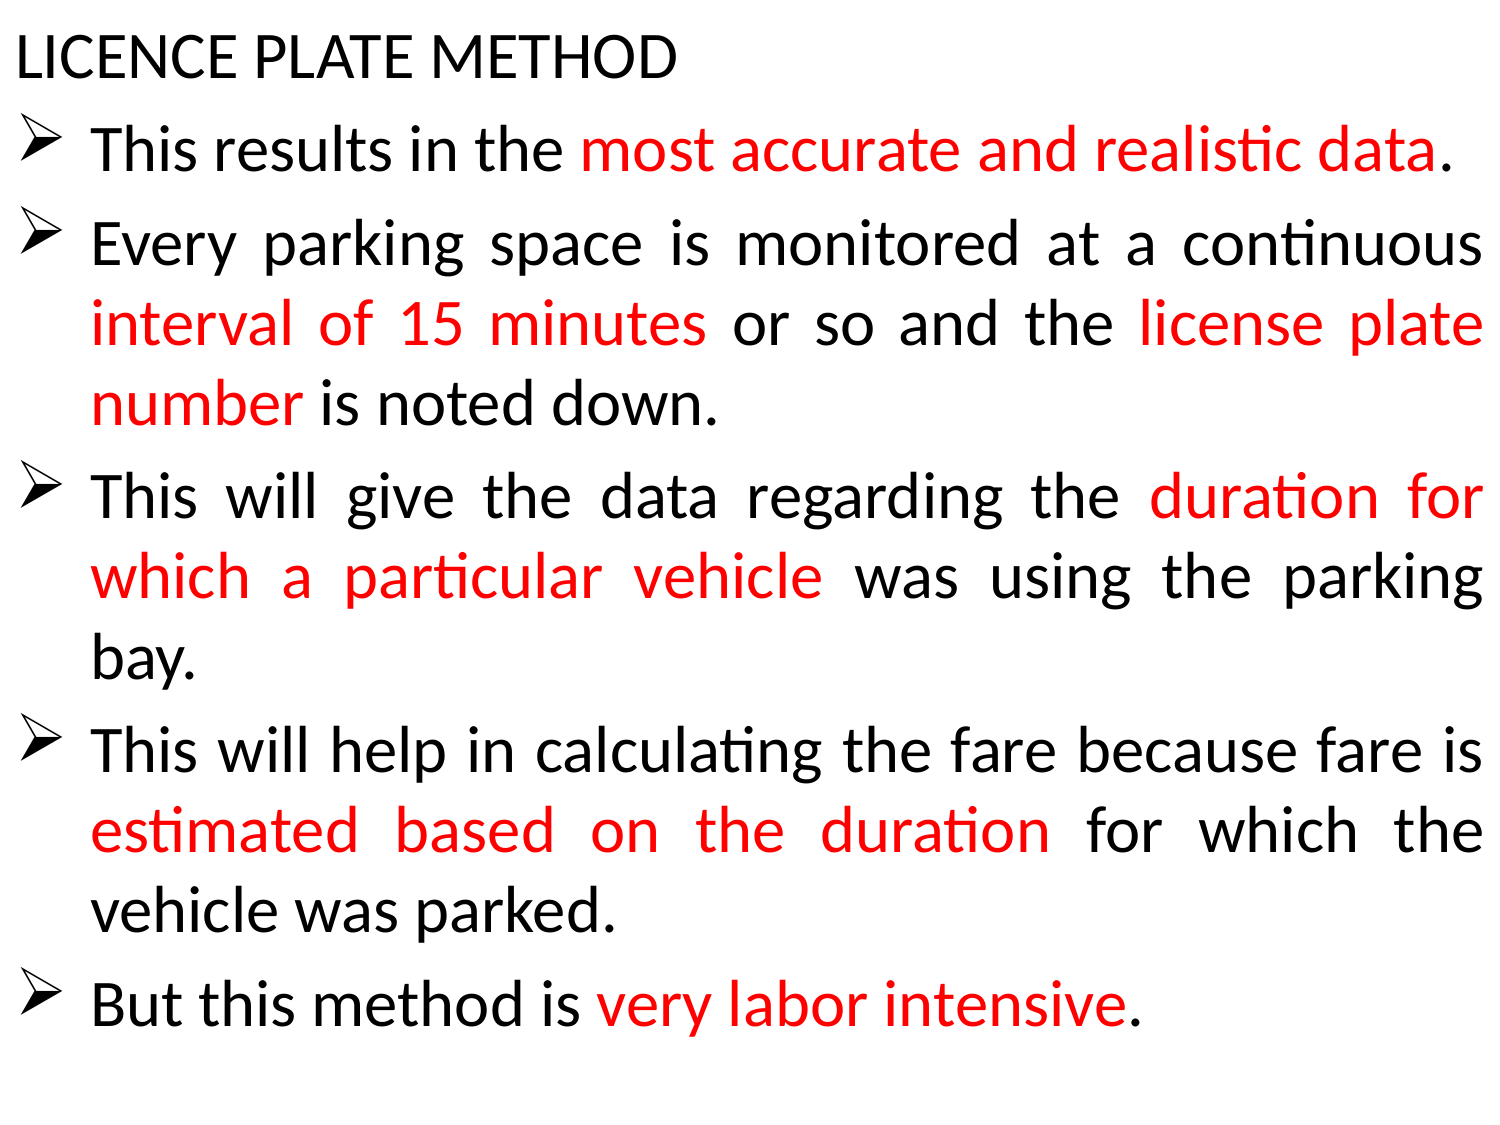

LICENCE PLATE METHOD
This results in the most accurate and realistic data.
Every parking space is monitored at a continuous interval of 15 minutes or so and the license plate number is noted down.
This will give the data regarding the duration for which a particular vehicle was using the parking bay.
This will help in calculating the fare because fare is estimated based on the duration for which the vehicle was parked.
But this method is very labor intensive.